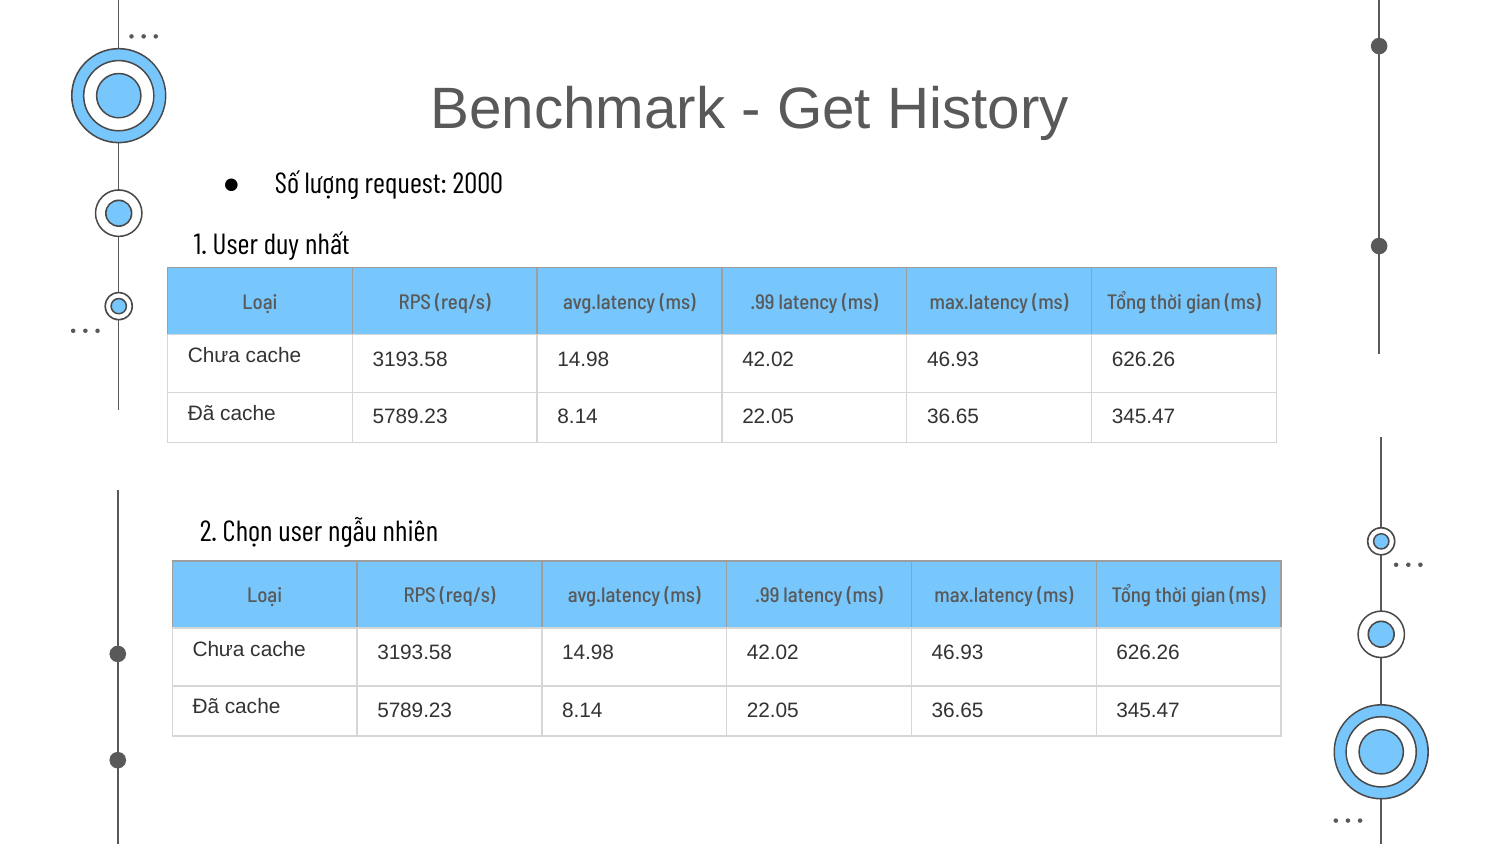

# Benchmark - Get History
Số lượng request: 2000
1. User duy nhất
| Loại | RPS (req/s) | avg.latency (ms) | .99 latency (ms) | max.latency (ms) | Tổng thời gian (ms) |
| --- | --- | --- | --- | --- | --- |
| Chưa cache | 3193.58 | 14.98 | 42.02 | 46.93 | 626.26 |
| Đã cache | 5789.23 | 8.14 | 22.05 | 36.65 | 345.47 |
2. Chọn user ngẫu nhiên
| Loại | RPS (req/s) | avg.latency (ms) | .99 latency (ms) | max.latency (ms) | Tổng thời gian (ms) |
| --- | --- | --- | --- | --- | --- |
| Chưa cache | 3193.58 | 14.98 | 42.02 | 46.93 | 626.26 |
| Đã cache | 5789.23 | 8.14 | 22.05 | 36.65 | 345.47 |